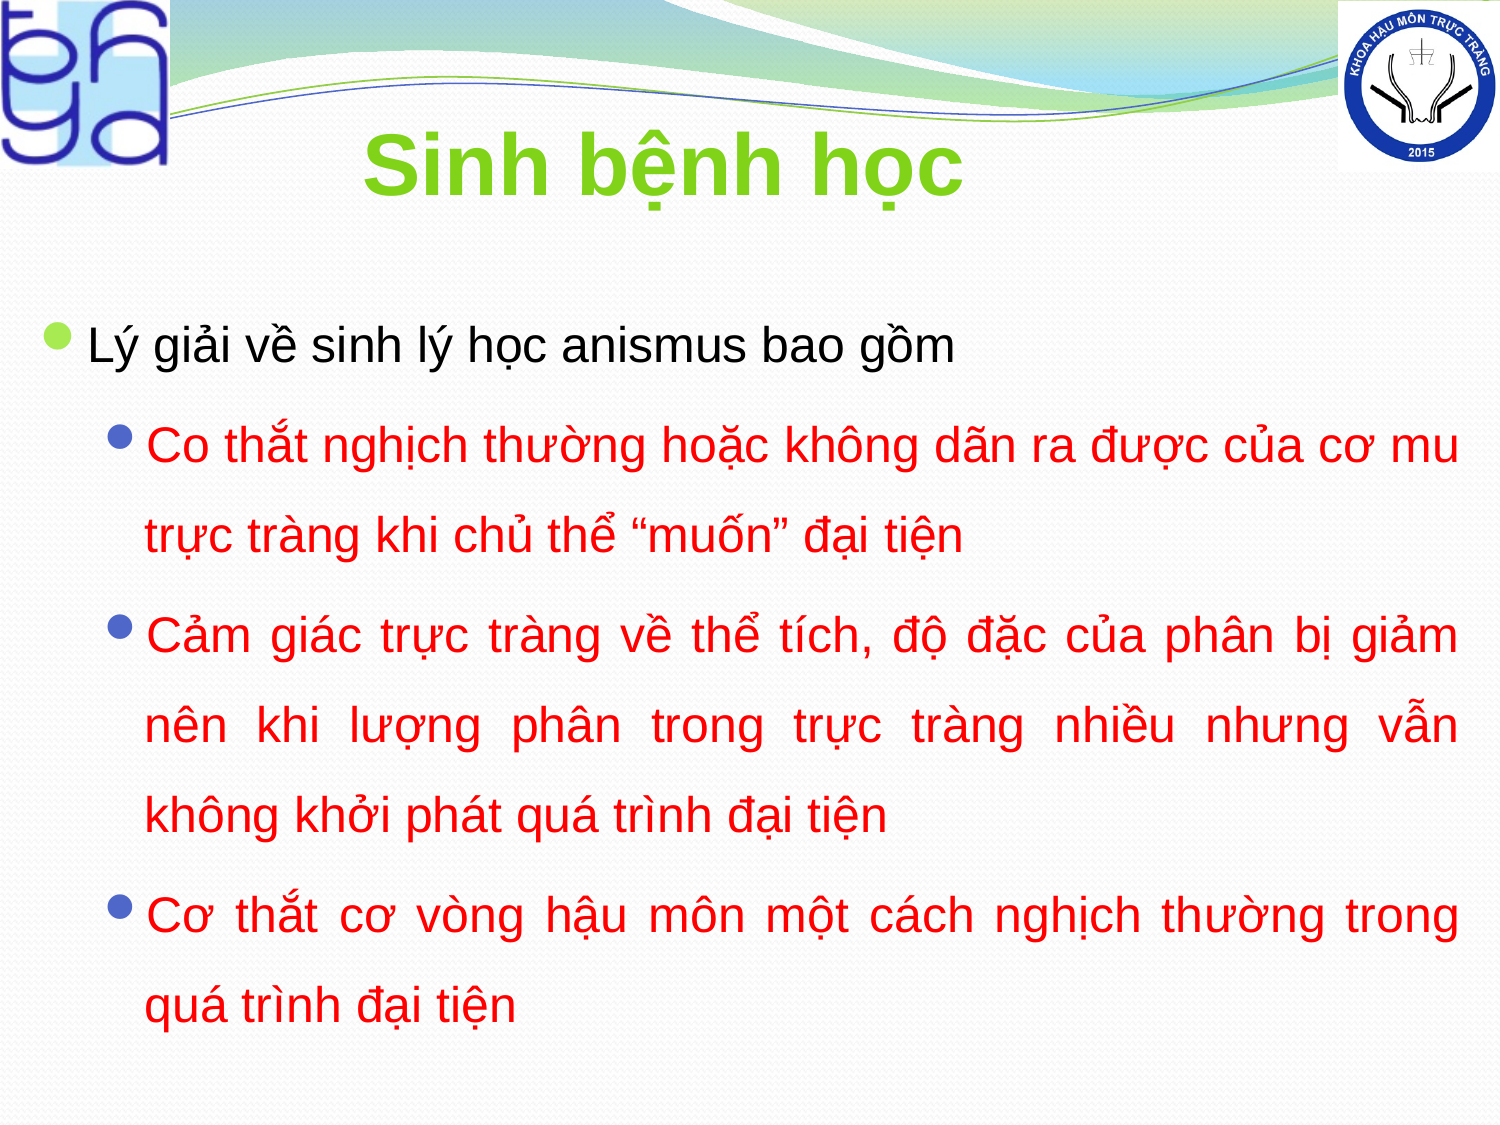

# Sinh bệnh học
Lý giải về sinh lý học anismus bao gồm
Co thắt nghịch thường hoặc không dãn ra được của cơ mu trực tràng khi chủ thể “muốn” đại tiện
Cảm giác trực tràng về thể tích, độ đặc của phân bị giảm nên khi lượng phân trong trực tràng nhiều nhưng vẫn không khởi phát quá trình đại tiện
Cơ thắt cơ vòng hậu môn một cách nghịch thường trong quá trình đại tiện